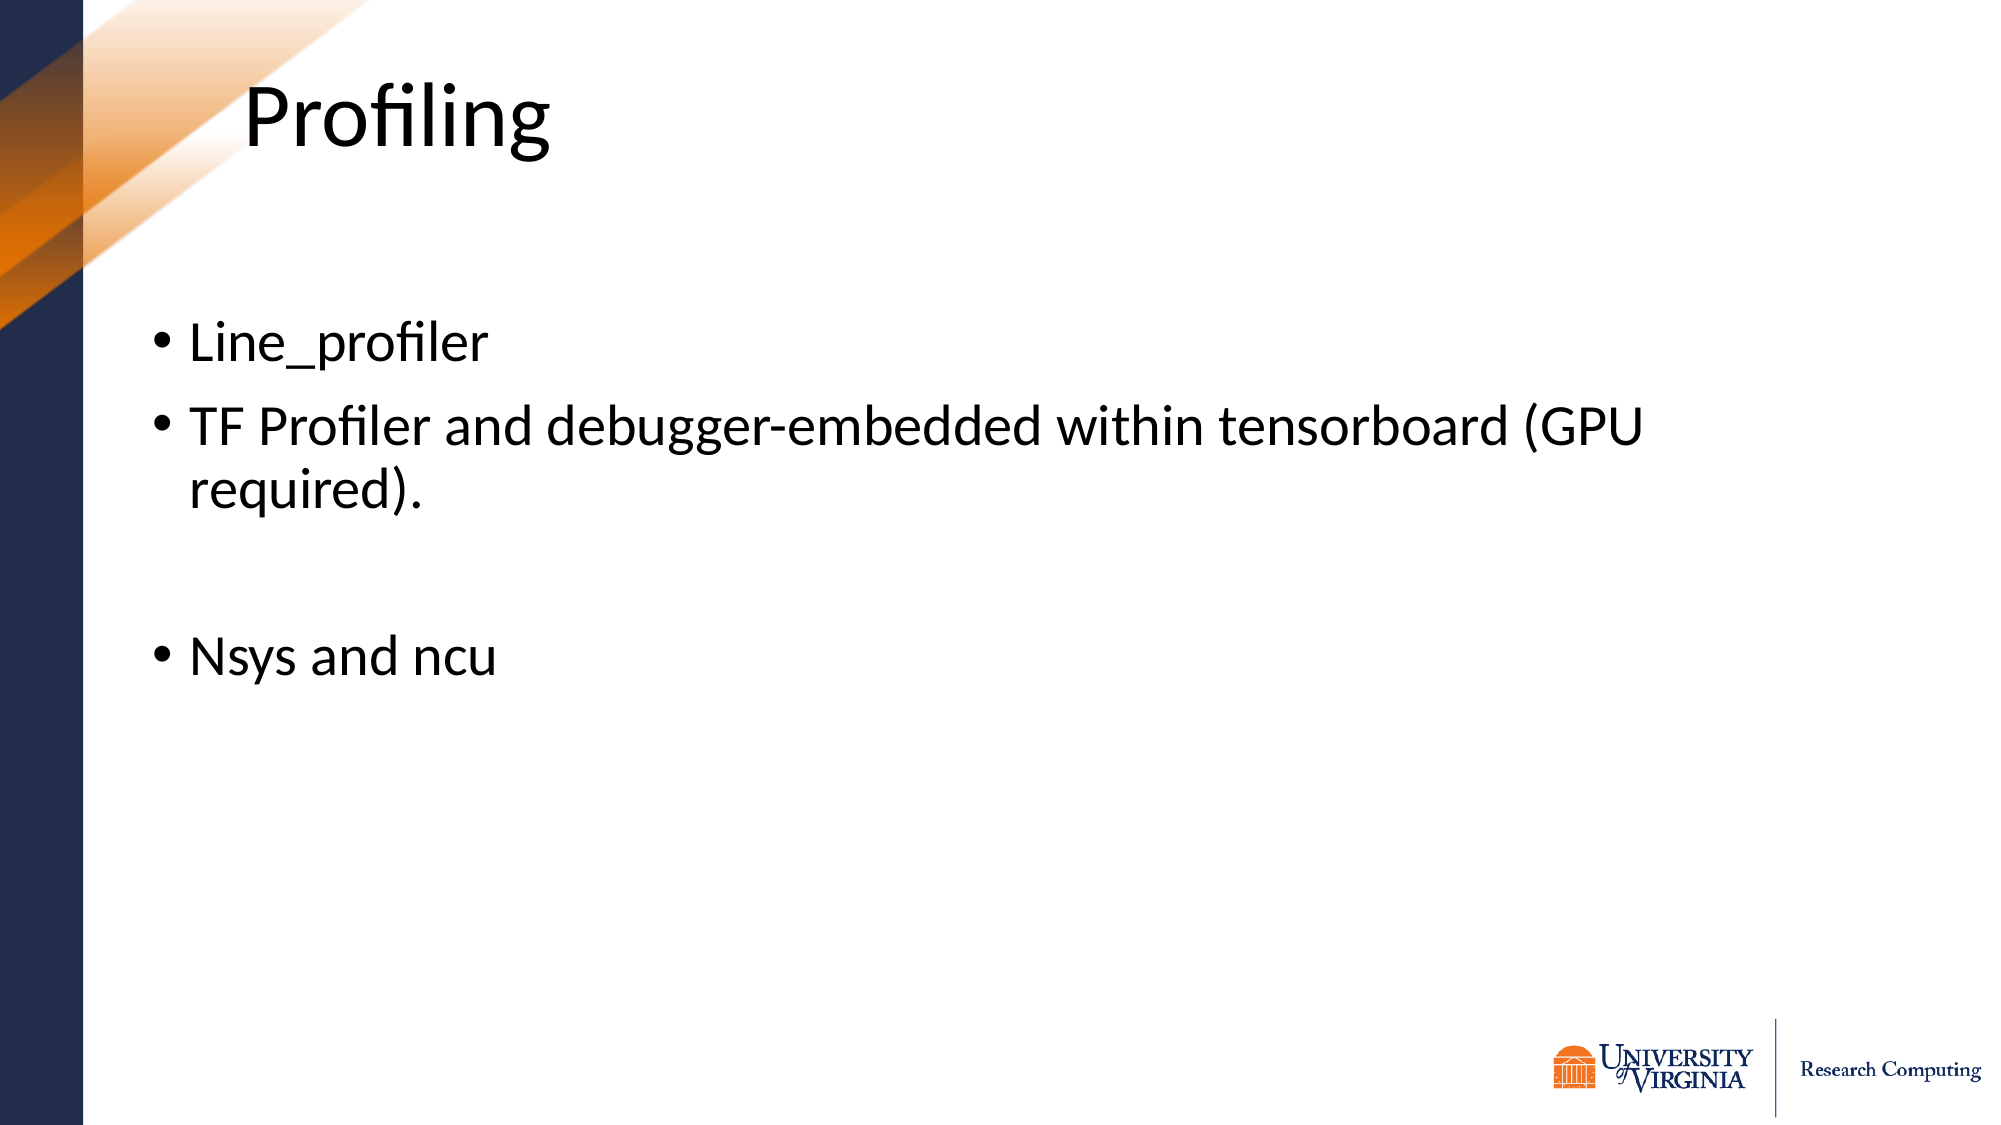

# Profiling
Line_profiler
TF Profiler and debugger-embedded within tensorboard (GPU required).

Nsys and ncu